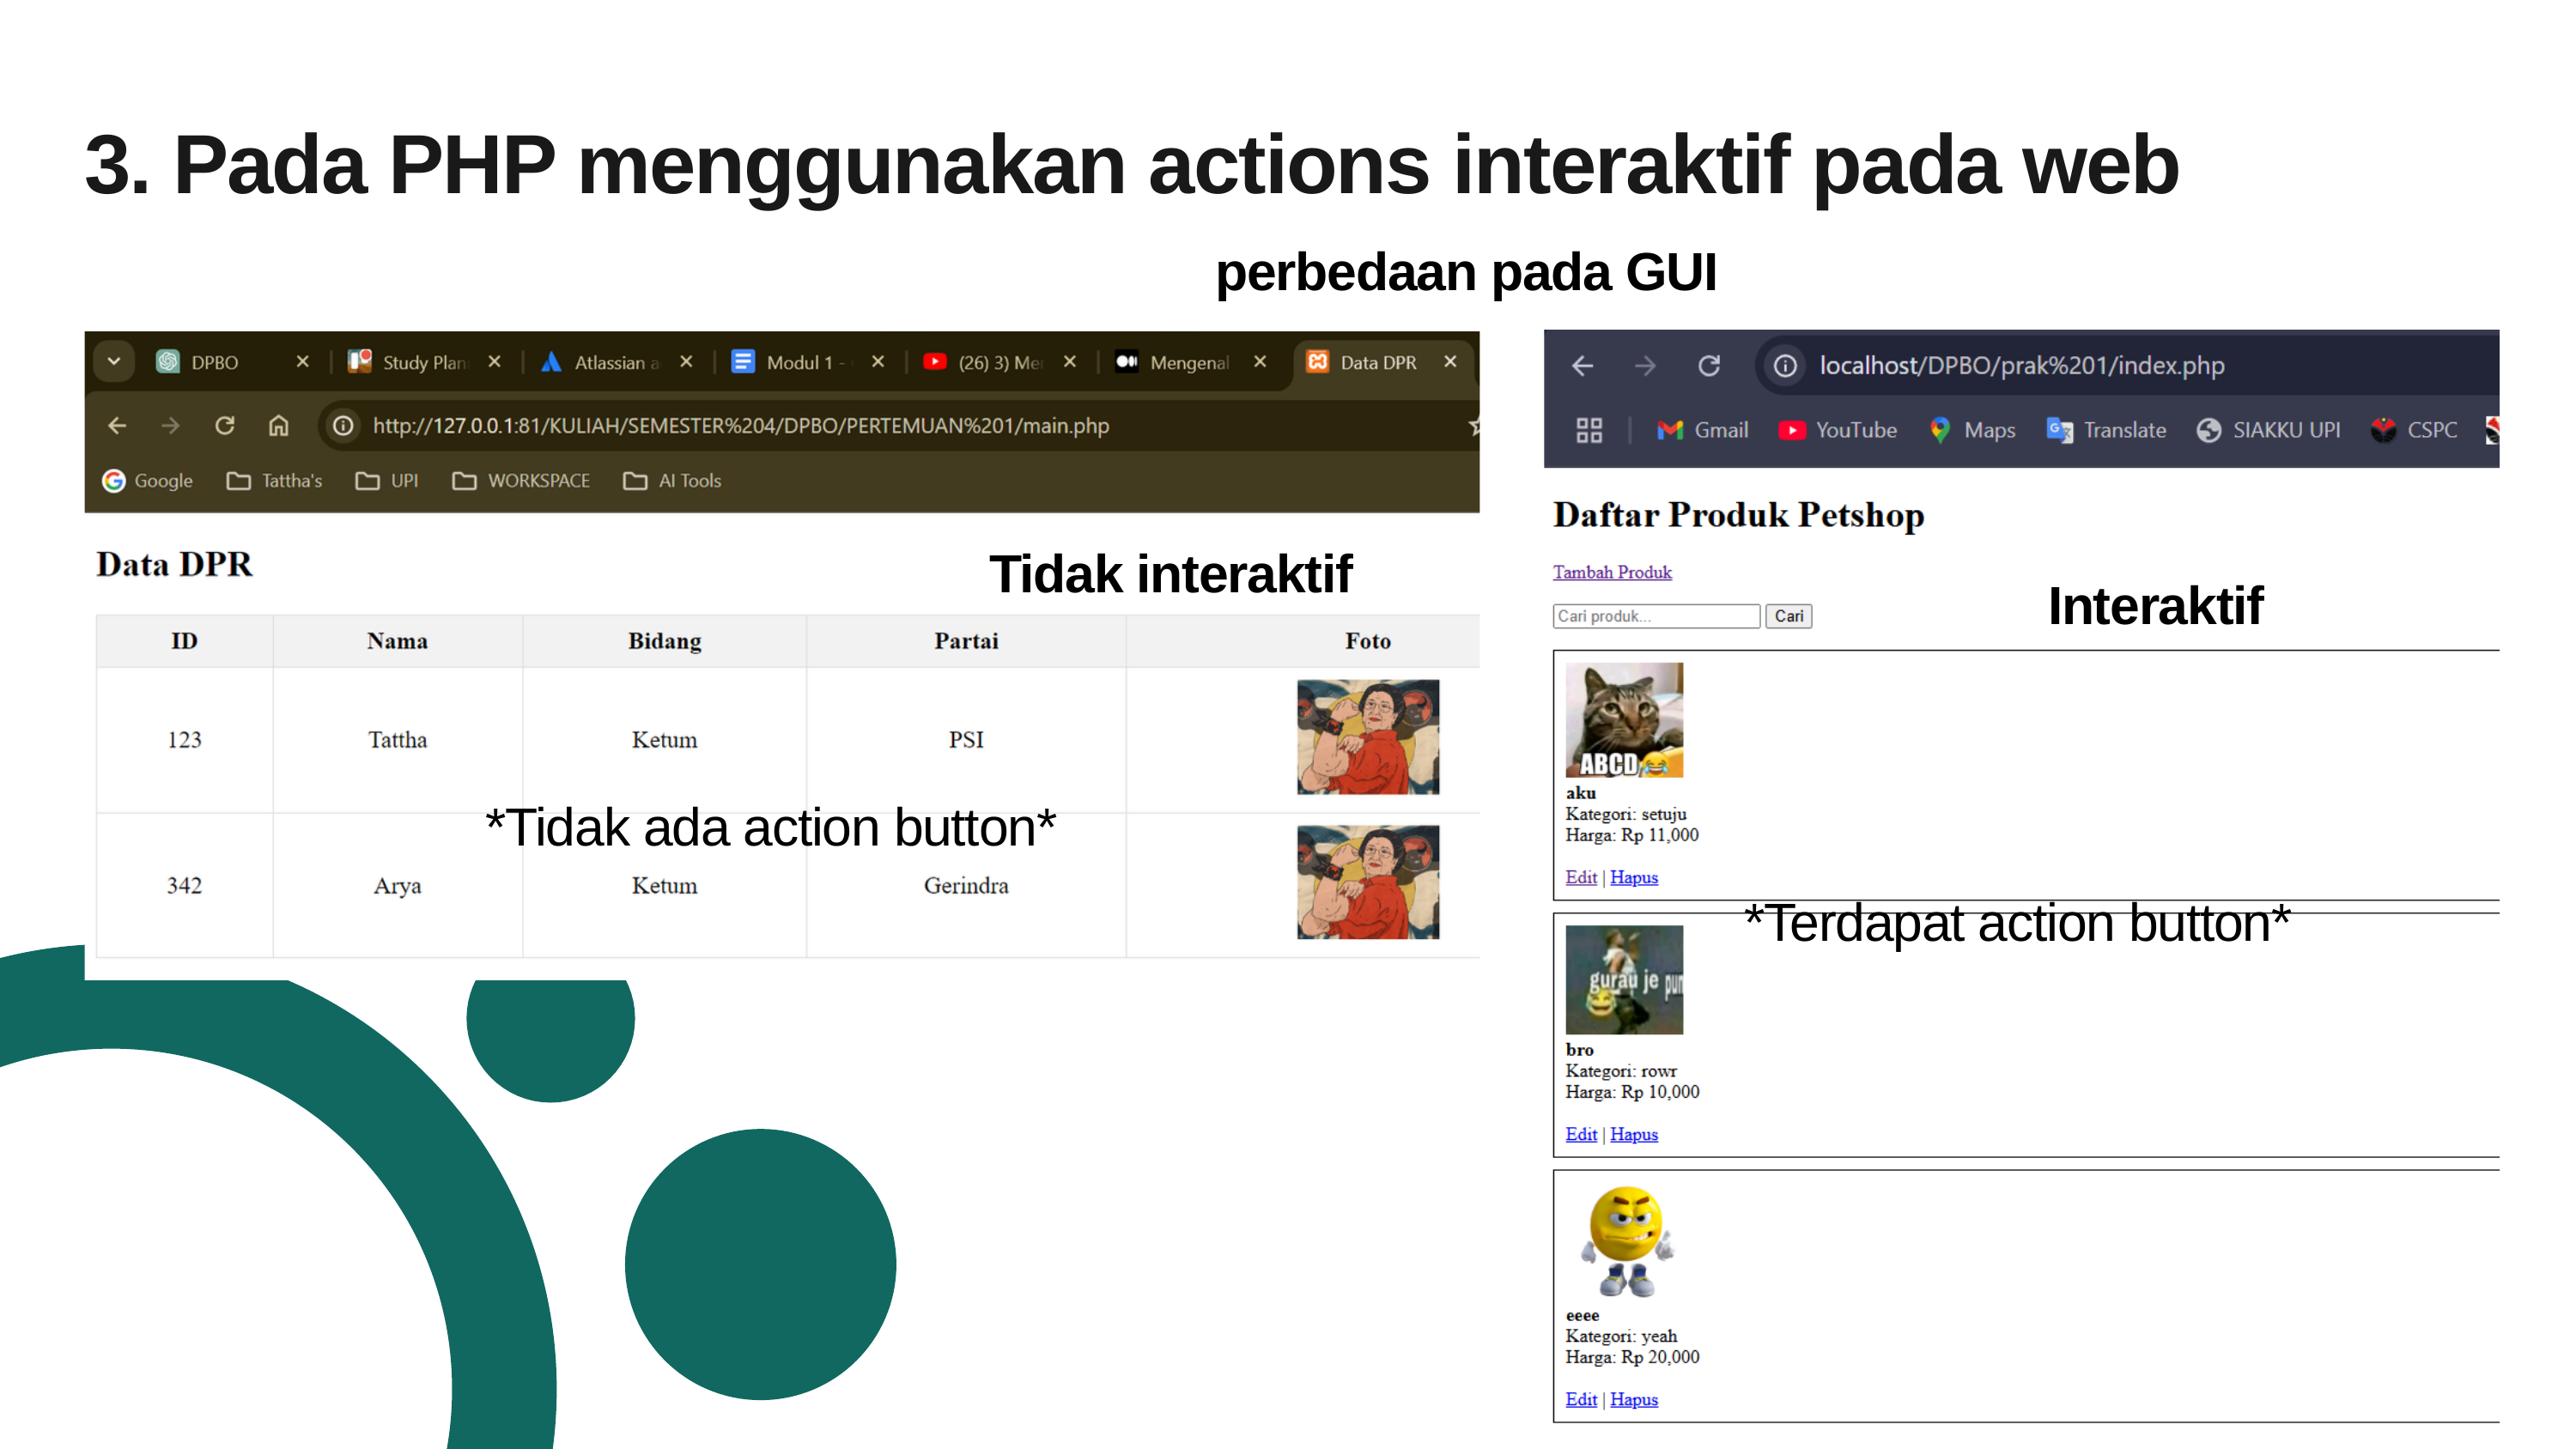

3. Pada PHP menggunakan actions interaktif pada web
perbedaan pada GUI

Tidak interaktif
Interaktif
*Tidak ada action button*
*Terdapat action button*